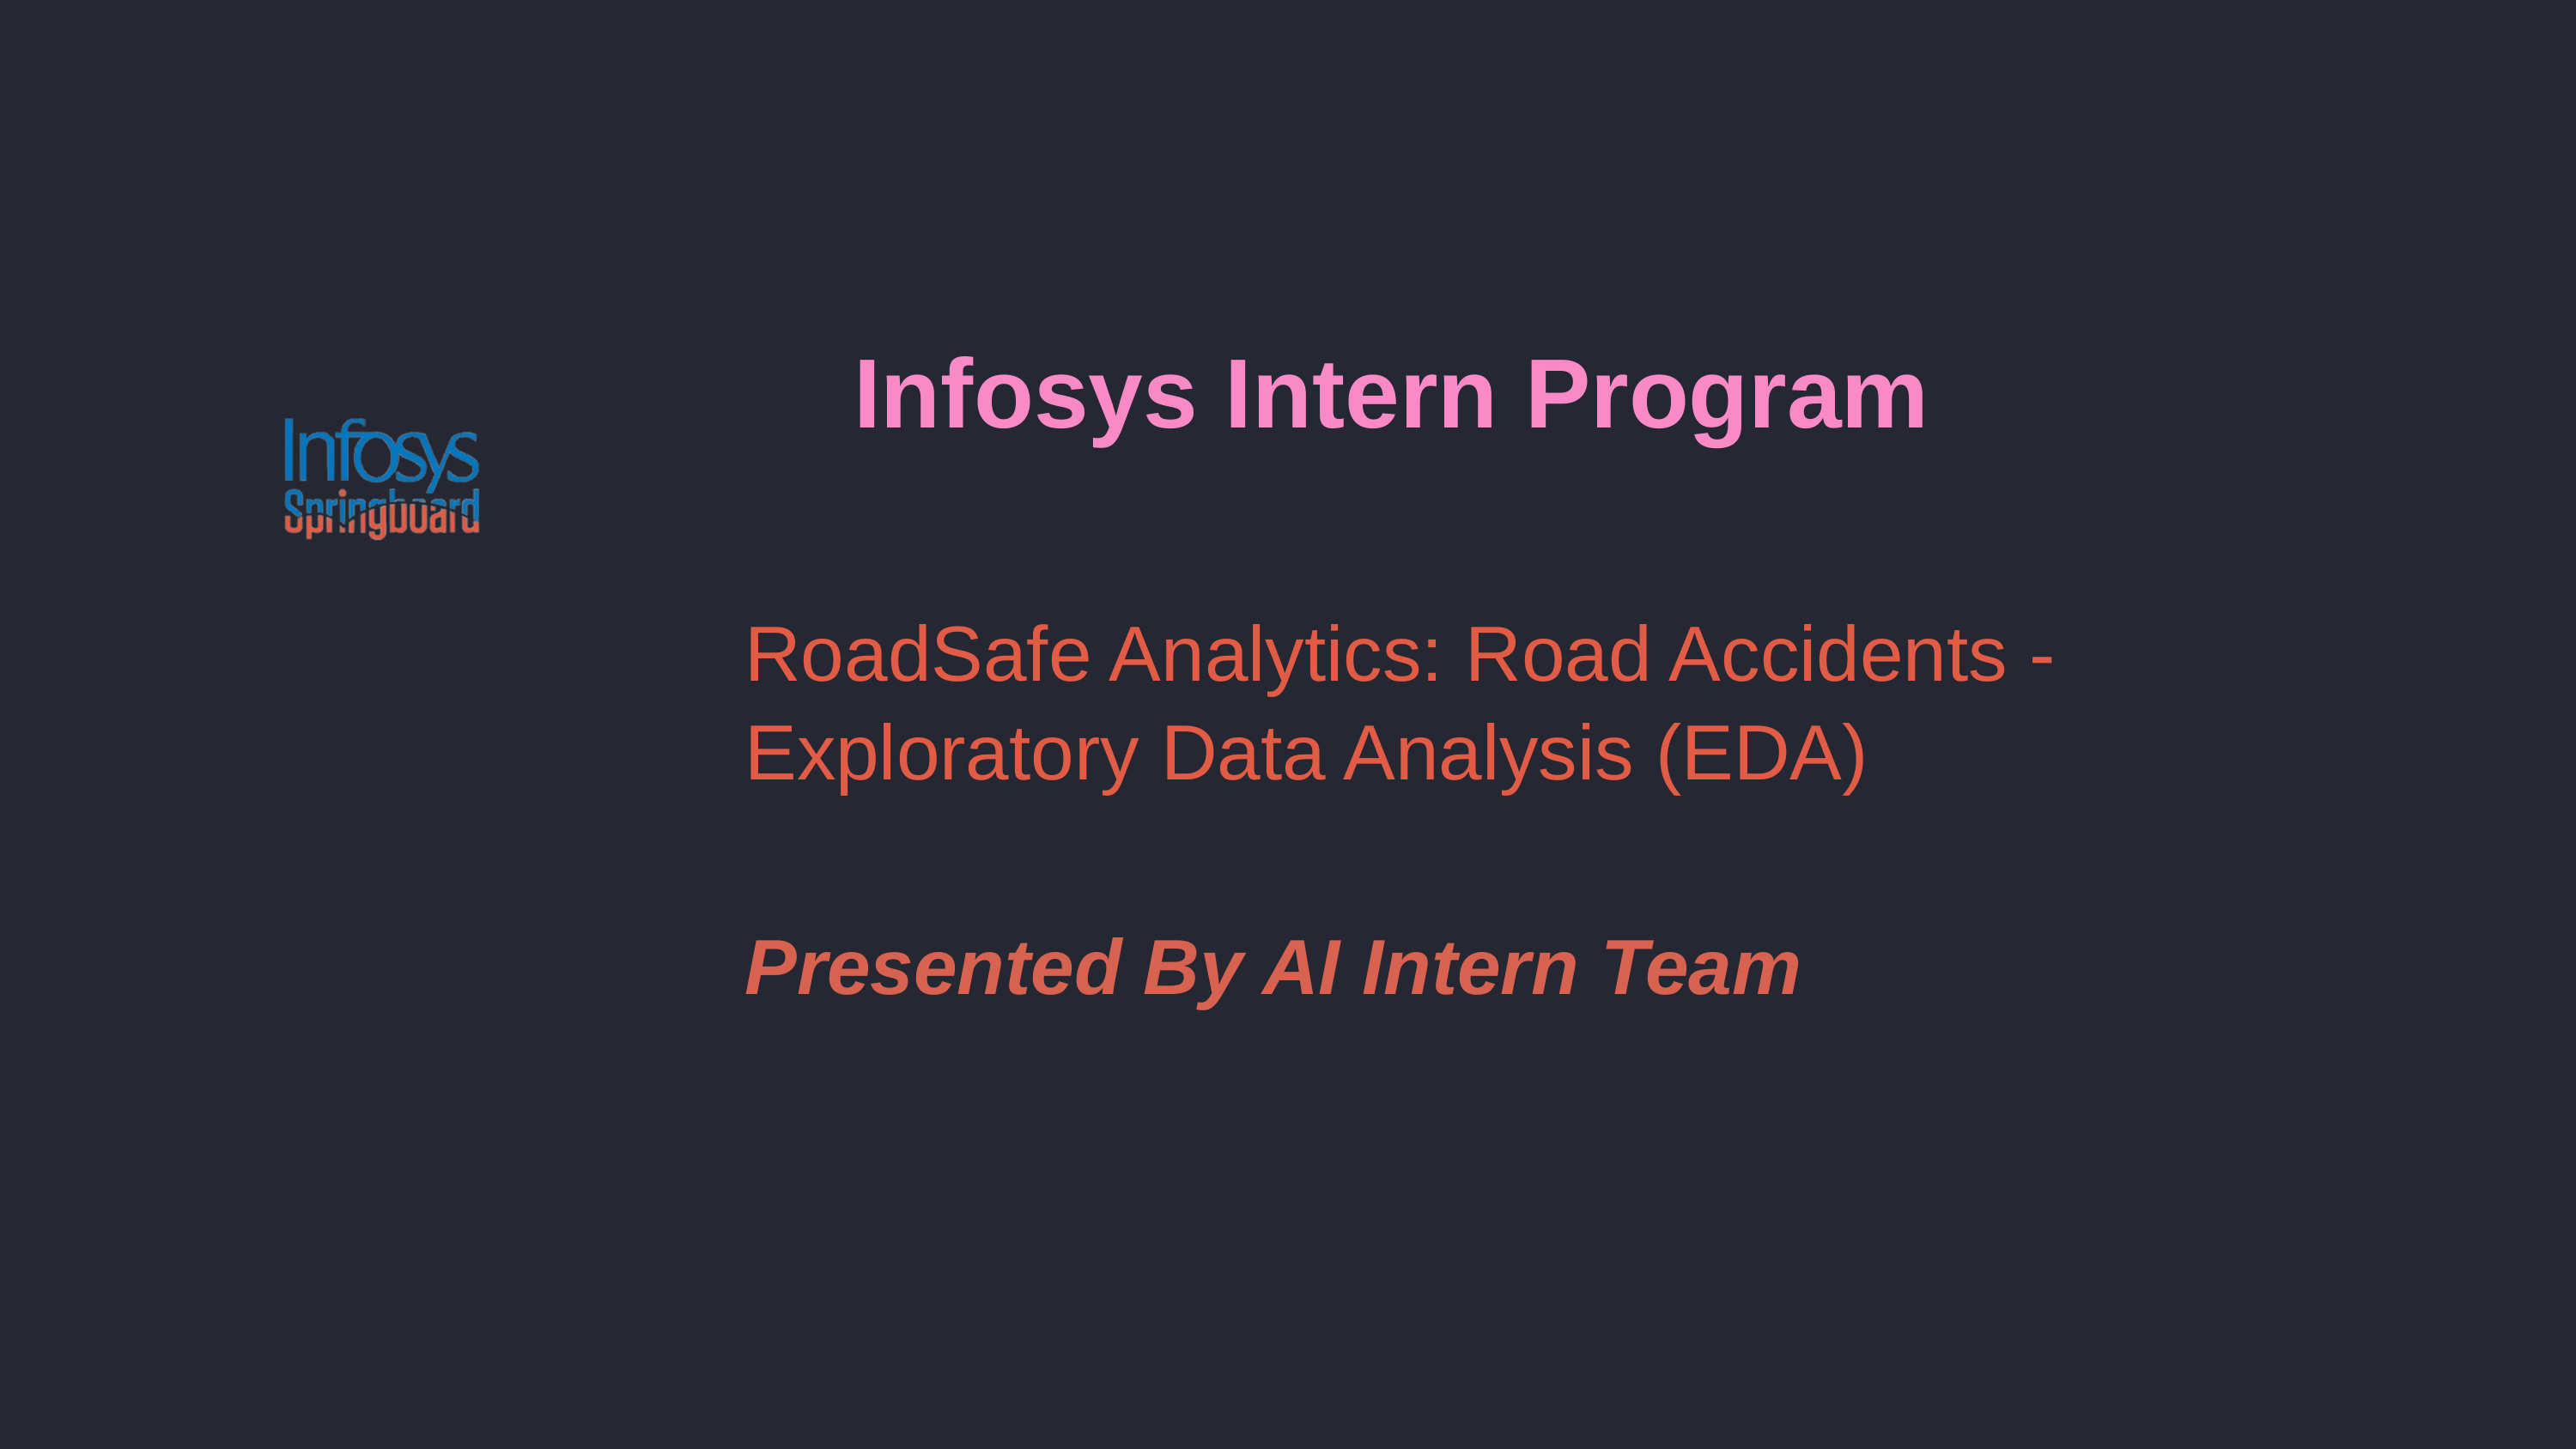

Infosys Intern Program

RoadSafe Analytics: Road Accidents -      Exploratory Data Analysis (EDA)
                                                                          Presented By AI Intern Team